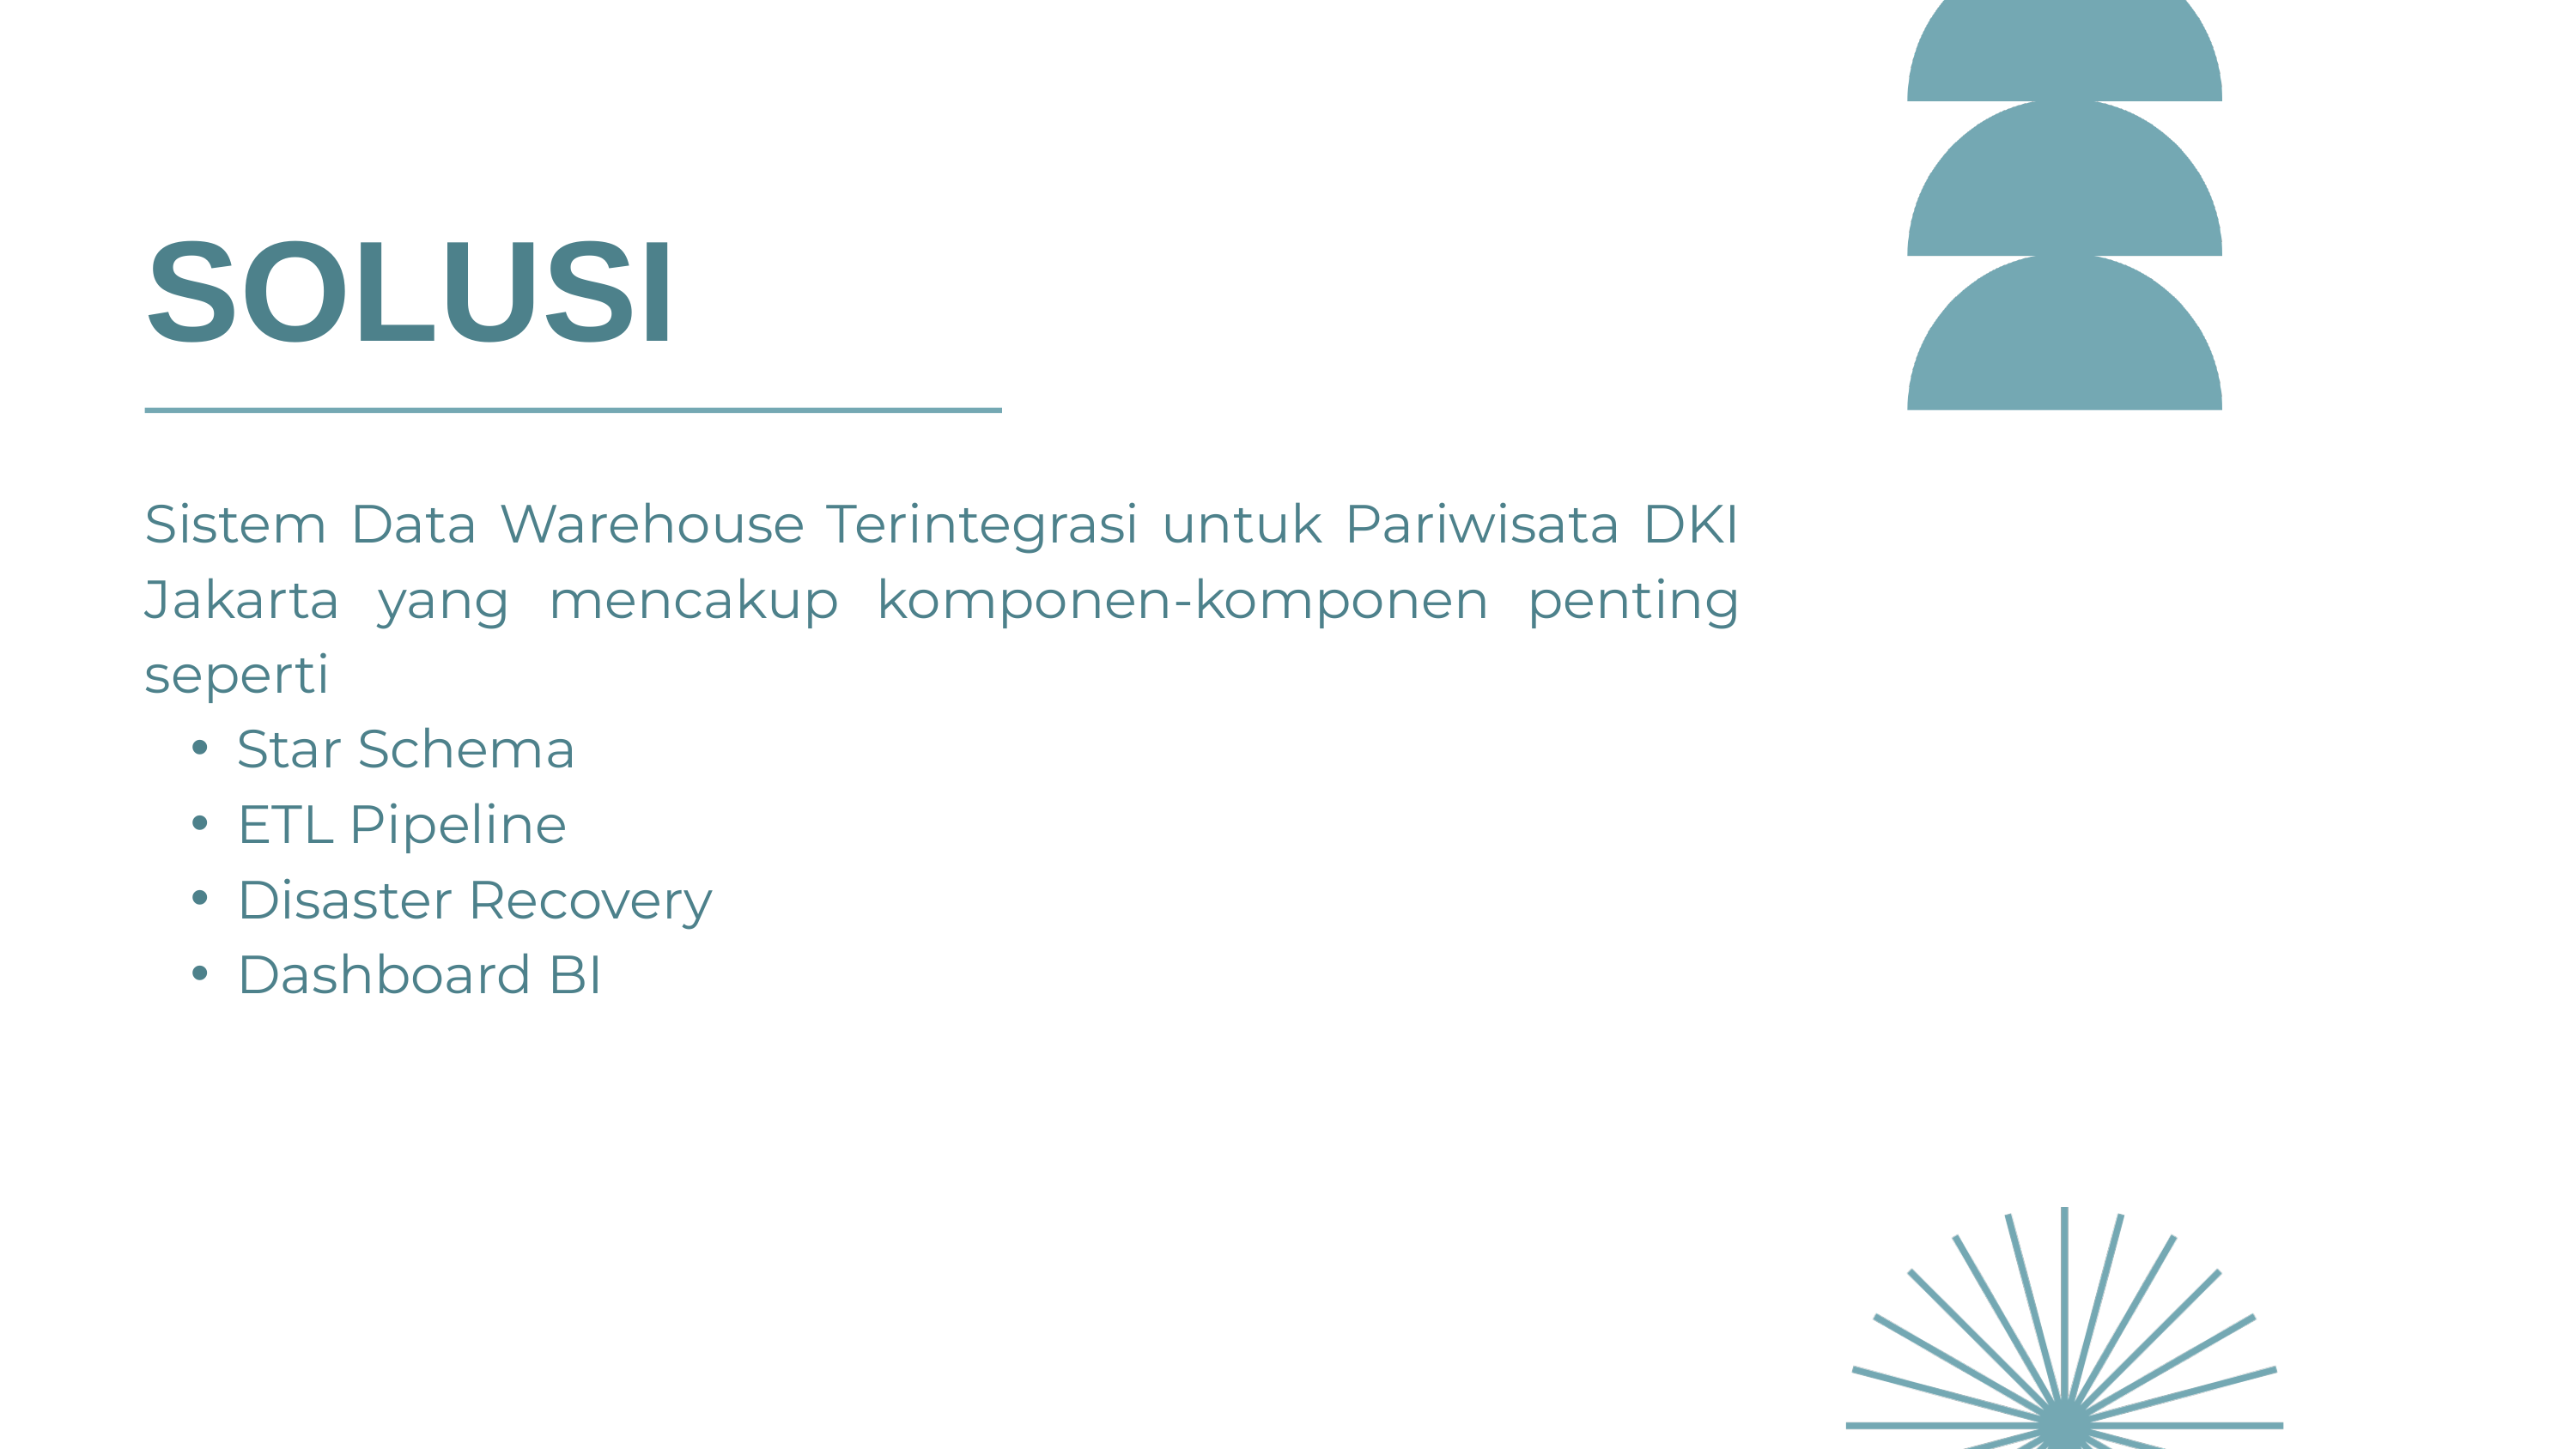

SOLUSI

Sistem Data Warehouse Terintegrasi untuk Pariwisata DKI Jakarta yang mencakup komponen-komponen penting seperti
Star Schema
ETL Pipeline
Disaster Recovery
Dashboard BI